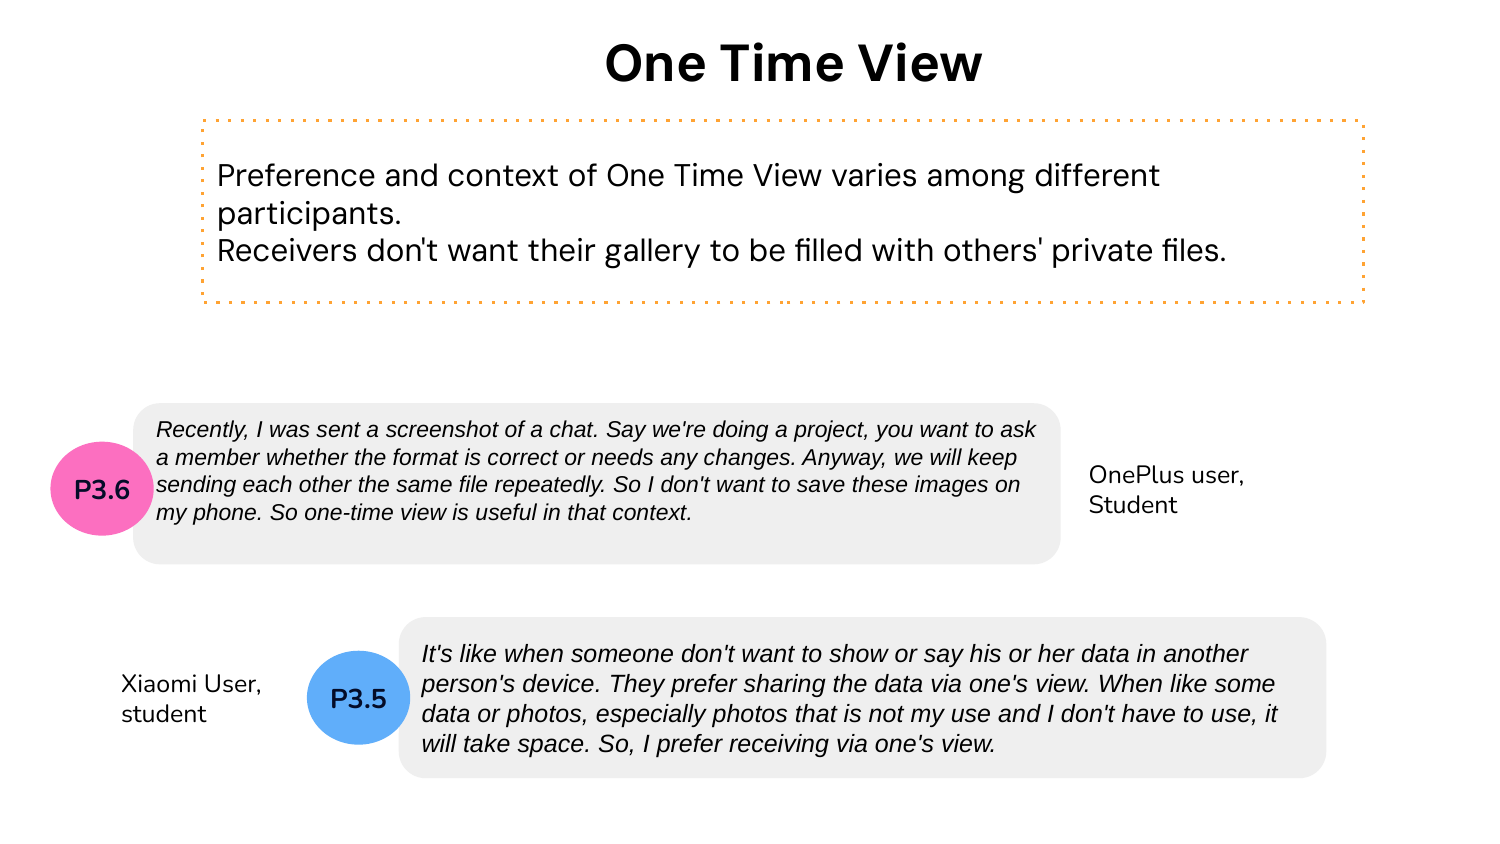

One Time View
Preference and context of One Time View varies among different participants.
Receivers don't want their gallery to be filled with others' private files.

Recently, I was sent a screenshot of a chat. Say we're doing a project, you want to ask a member whether the format is correct or needs any changes. Anyway, we will keep sending each other the same file repeatedly. So I don't want to save these images on my phone. So one-time view is useful in that context.

OnePlus user,
Student
P3.6
It's like when someone don't want to show or say his or her data in another person's device. They prefer sharing the data via one's view. When like some data or photos, especially photos that is not my use and I don't have to use, it will take space. So, I prefer receiving via one's view.

Xiaomi User,
student
P3.5